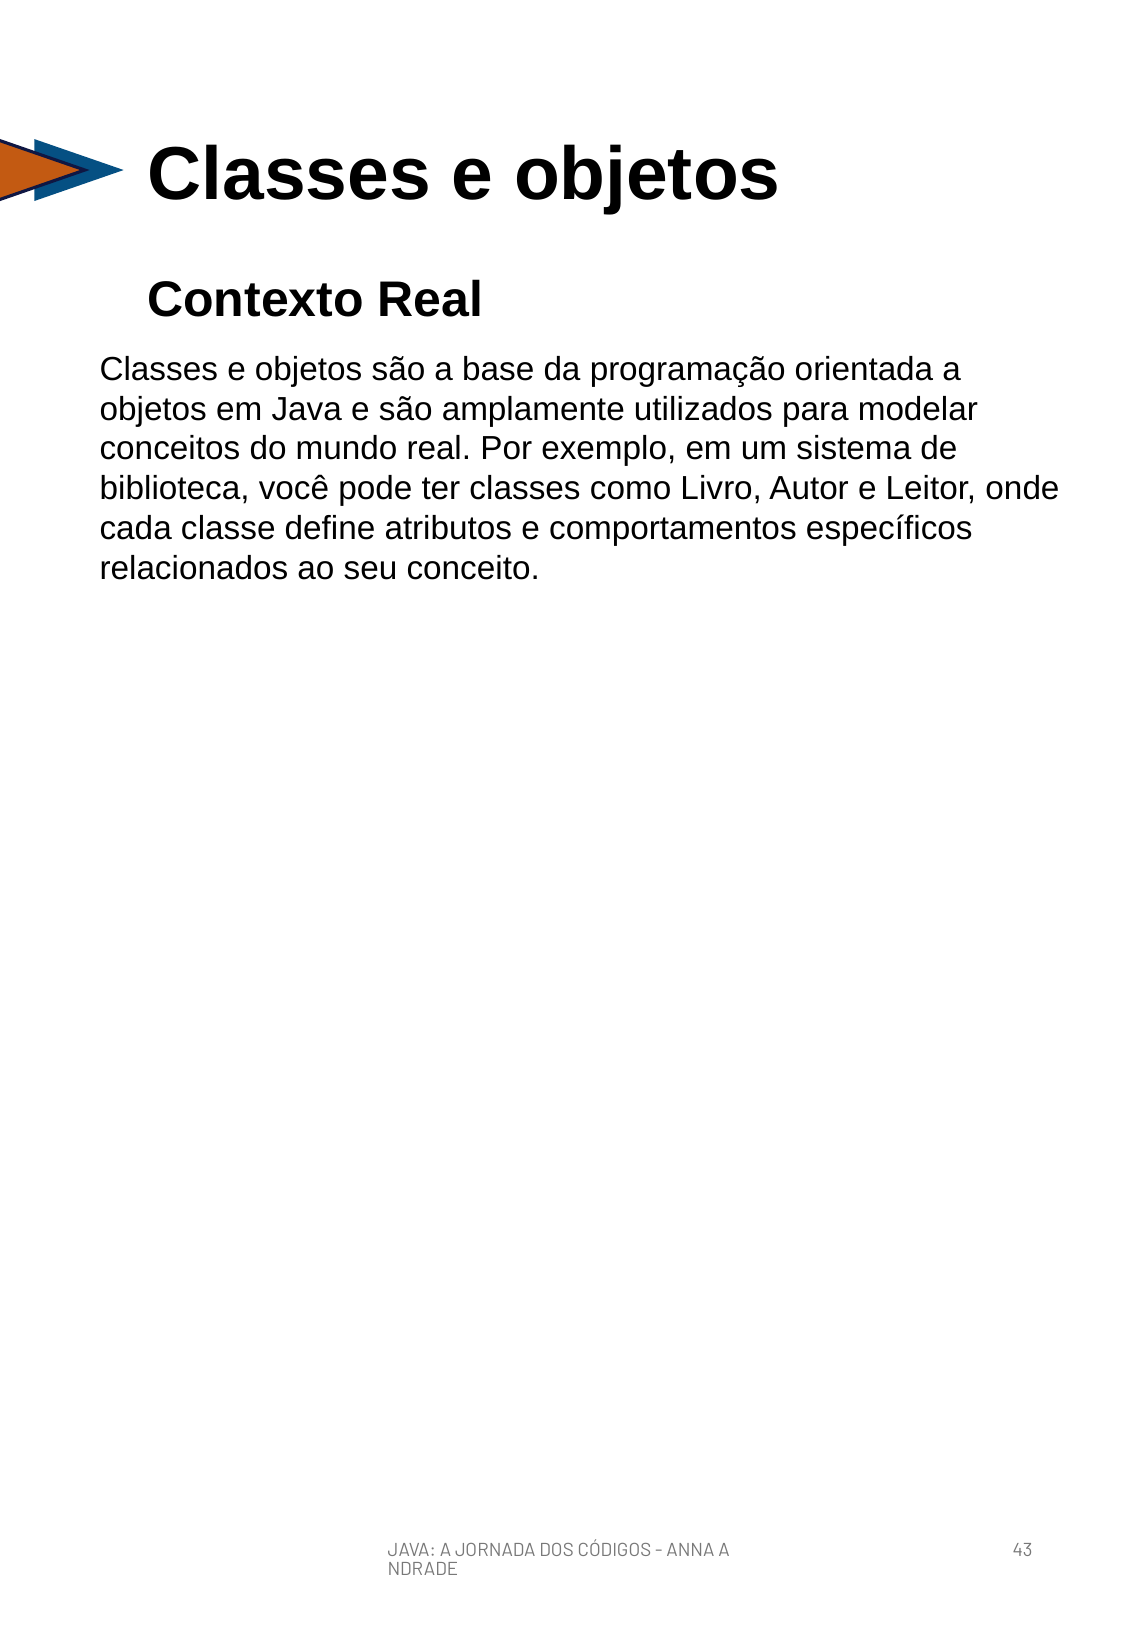

Classes e objetos

Contexto Real
Classes e objetos são a base da programação orientada a objetos em Java e são amplamente utilizados para modelar conceitos do mundo real. Por exemplo, em um sistema de biblioteca, você pode ter classes como Livro, Autor e Leitor, onde cada classe define atributos e comportamentos específicos relacionados ao seu conceito.
JAVA: A JORNADA DOS CÓDIGOS - ANNA ANDRADE
43